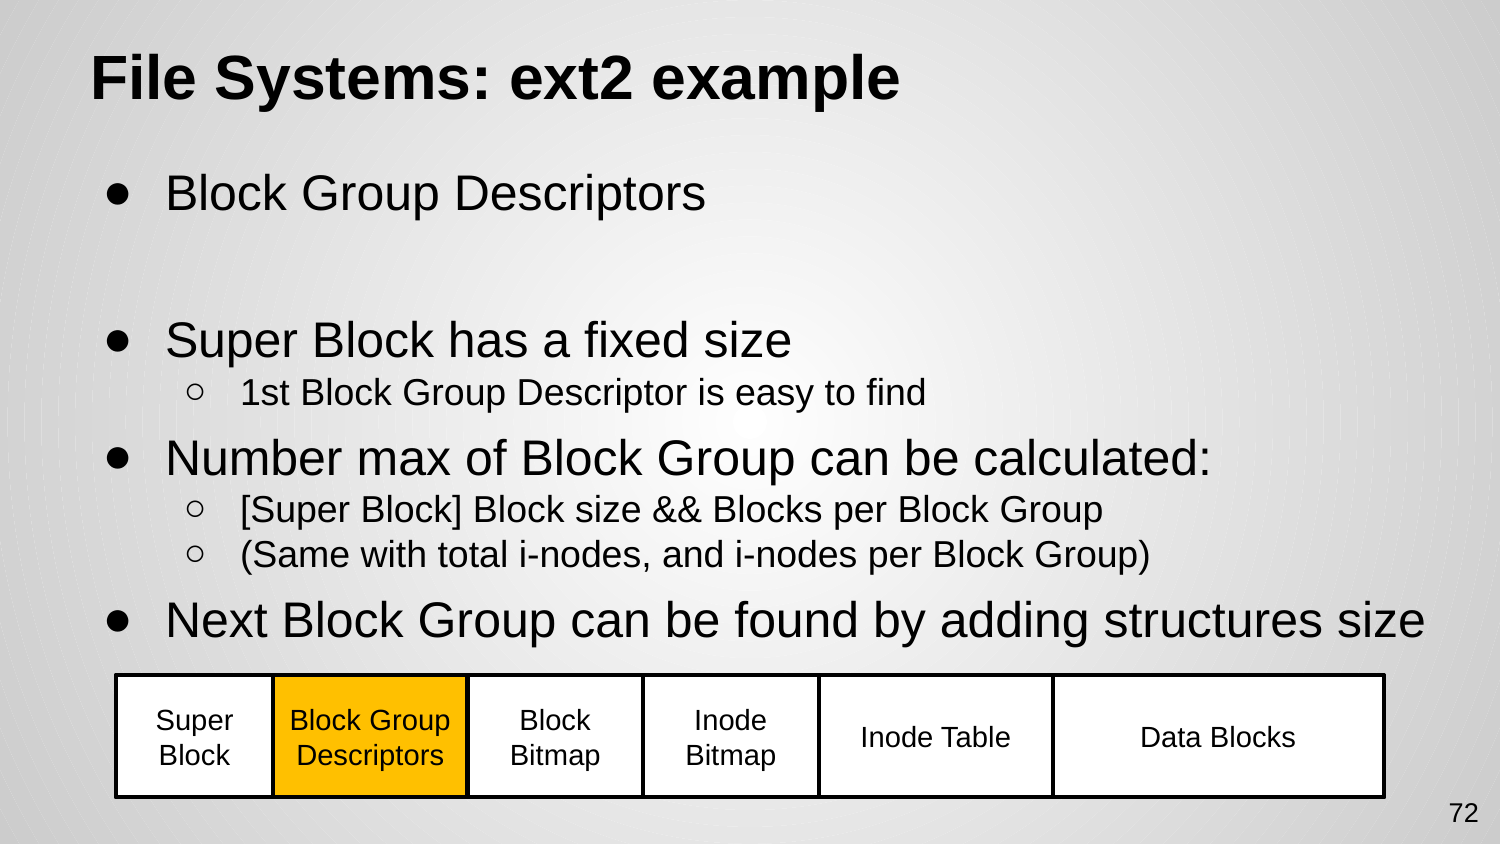

# File Systems: ext2 example
Block Group Descriptors

Super Block has a fixed size
1st Block Group Descriptor is easy to find
Number max of Block Group can be calculated:
[Super Block] Block size && Blocks per Block Group
(Same with total i-nodes, and i-nodes per Block Group)
Next Block Group can be found by adding structures size
Super Block
Block Group Descriptors
Data Blocks
Inode Table
Inode Bitmap
Block Bitmap

72